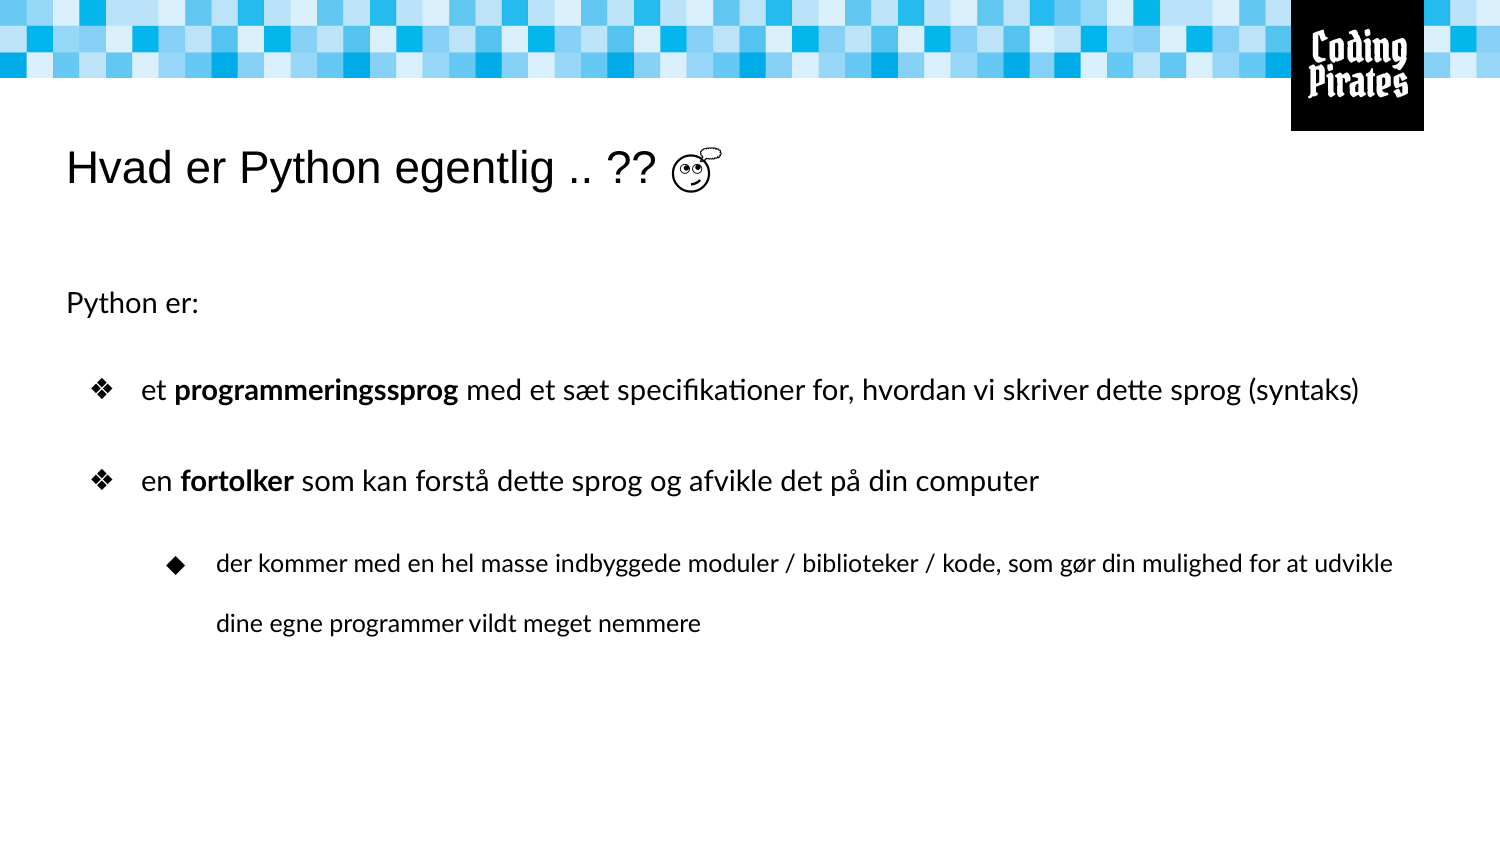

# Hvad er Python egentlig .. ?? 🤔
Python er:
et programmeringssprog med et sæt specifikationer for, hvordan vi skriver dette sprog (syntaks)
en fortolker som kan forstå dette sprog og afvikle det på din computer
der kommer med en hel masse indbyggede moduler / biblioteker / kode, som gør din mulighed for at udvikle dine egne programmer vildt meget nemmere